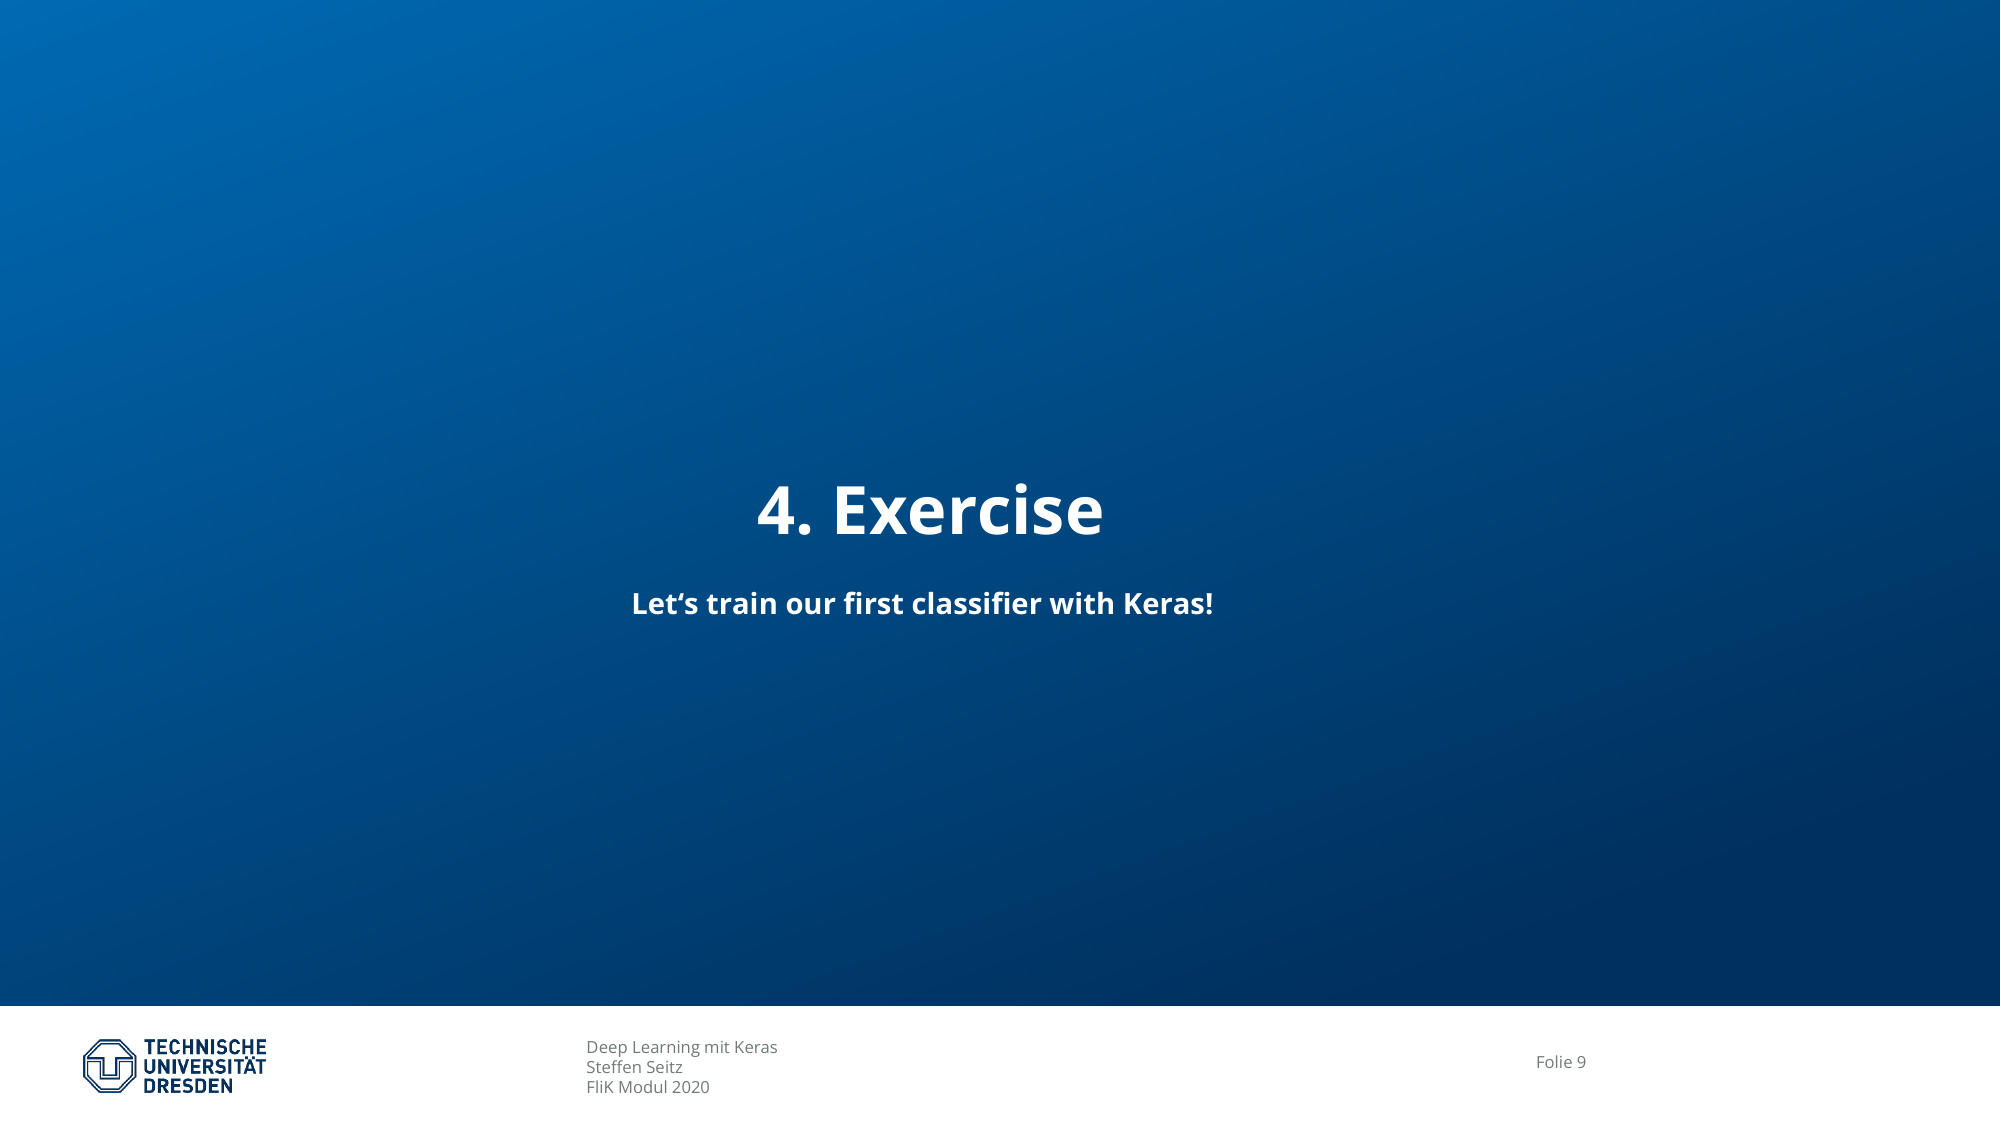

# 4. Exercise Let‘s train our first classifier with Keras!